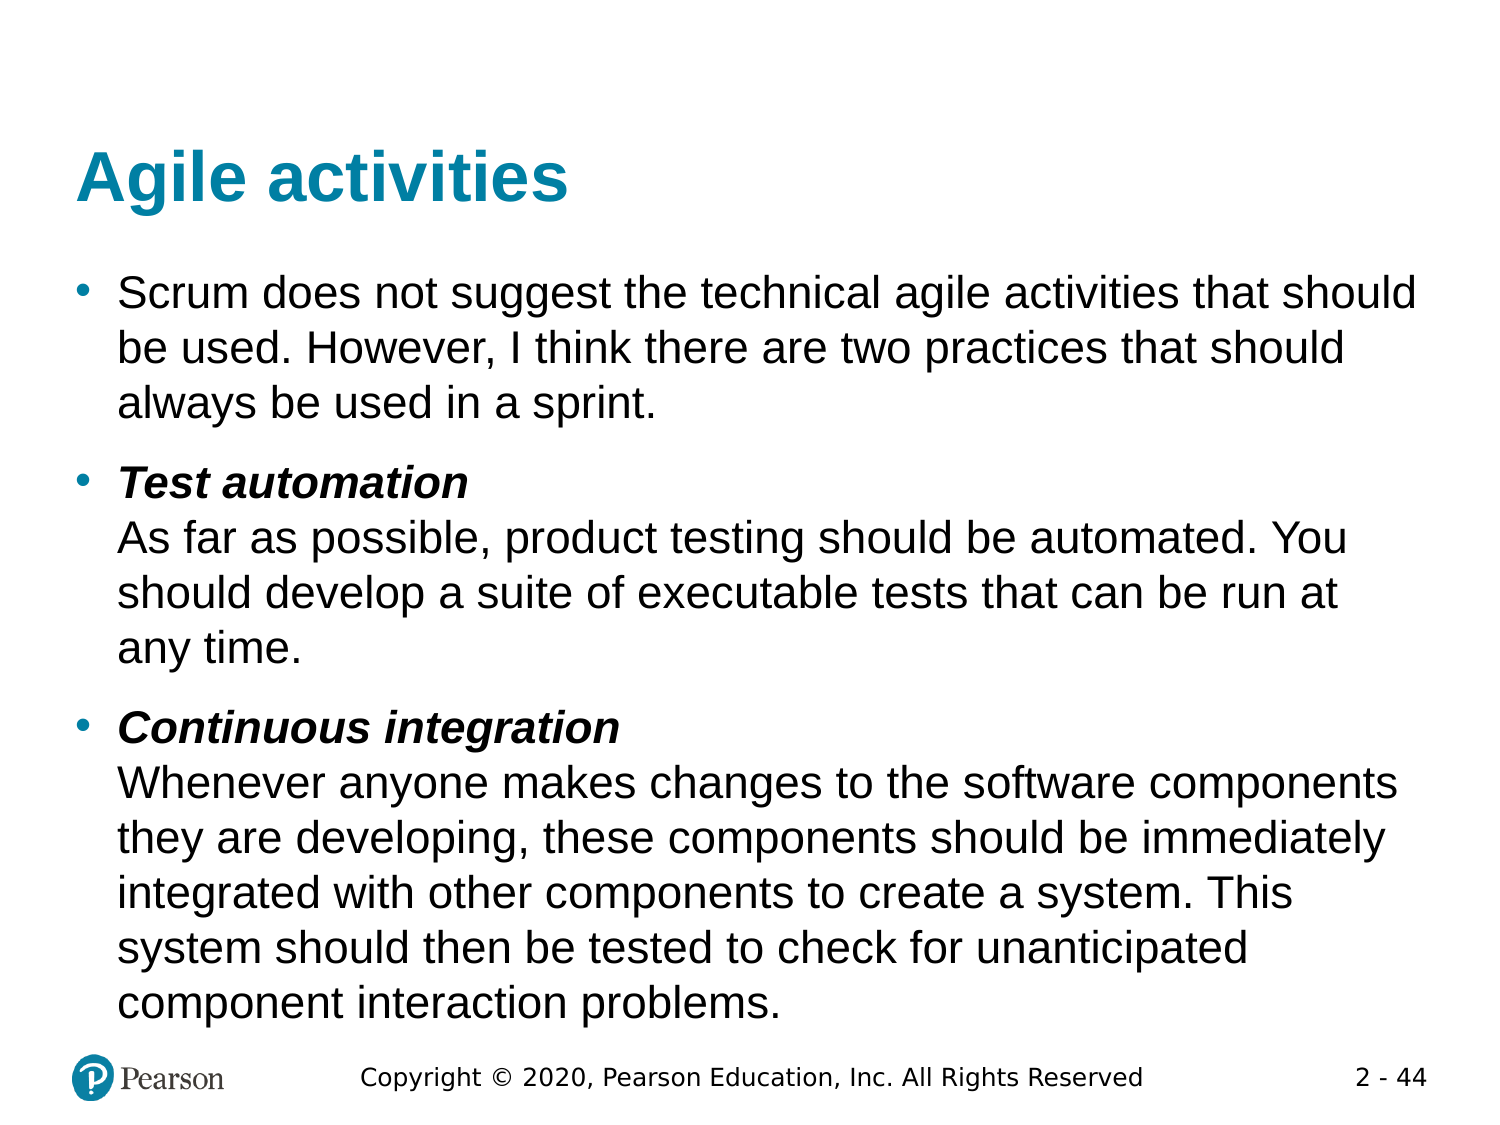

# Agile activities
Scrum does not suggest the technical agile activities that should be used. However, I think there are two practices that should always be used in a sprint.
Test automation
As far as possible, product testing should be automated. You should develop a suite of executable tests that can be run at any time.
Continuous integration
Whenever anyone makes changes to the software components they are developing, these components should be immediately integrated with other components to create a system. This system should then be tested to check for unanticipated component interaction problems.